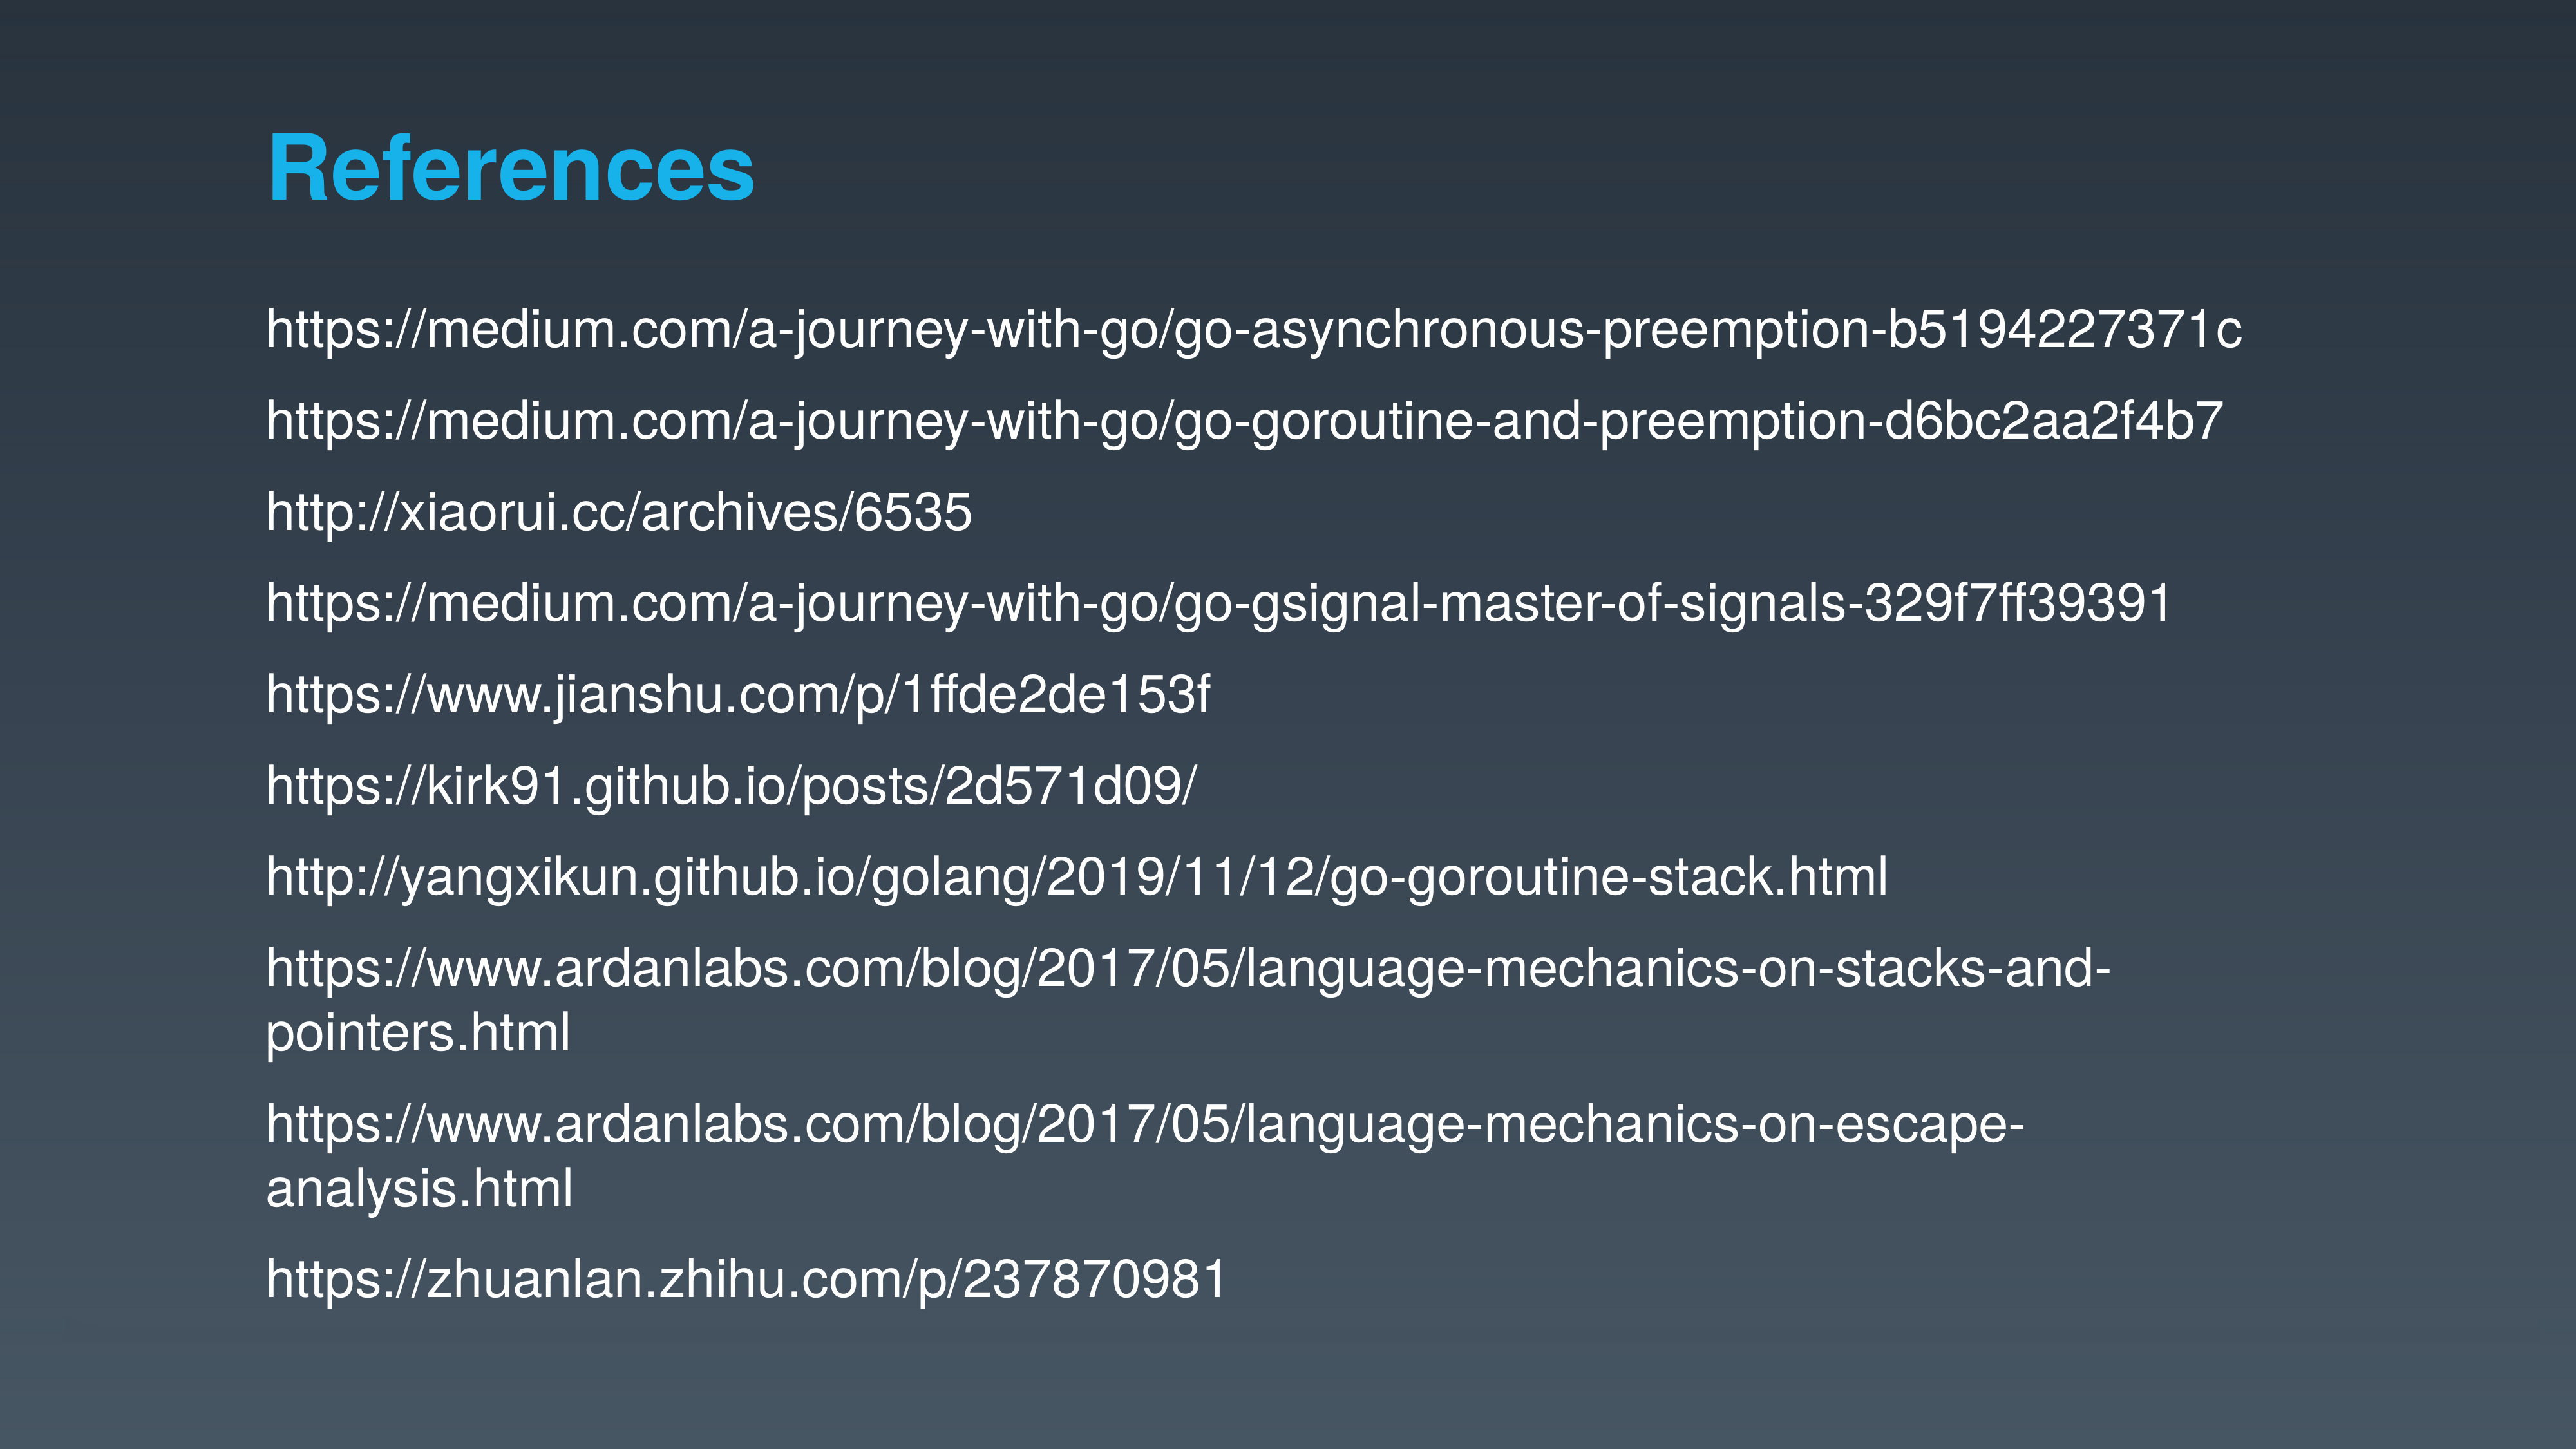

# References
https://medium.com/a-journey-with-go/go-asynchronous-preemption-b5194227371c
https://medium.com/a-journey-with-go/go-goroutine-and-preemption-d6bc2aa2f4b7
http://xiaorui.cc/archives/6535
https://medium.com/a-journey-with-go/go-gsignal-master-of-signals-329f7ff39391
https://www.jianshu.com/p/1ffde2de153f
https://kirk91.github.io/posts/2d571d09/
http://yangxikun.github.io/golang/2019/11/12/go-goroutine-stack.html
https://www.ardanlabs.com/blog/2017/05/language-mechanics-on-stacks-and-pointers.html
https://www.ardanlabs.com/blog/2017/05/language-mechanics-on-escape-analysis.html
https://zhuanlan.zhihu.com/p/237870981